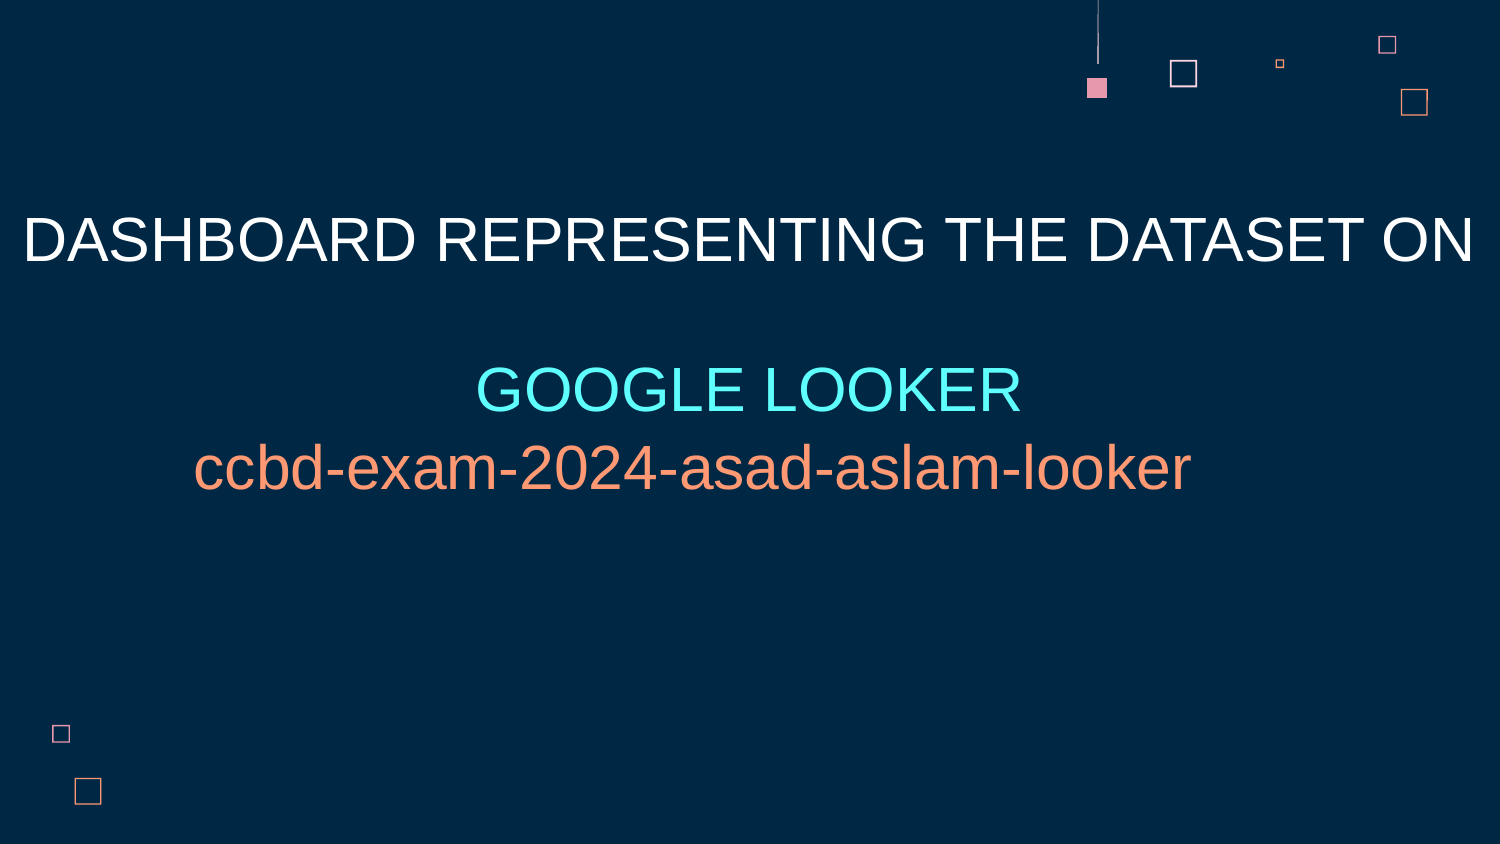

DASHBOARD REPRESENTING THE DATASET ON
GOOGLE LOOKER
ccbd-exam-2024-asad-aslam-looker